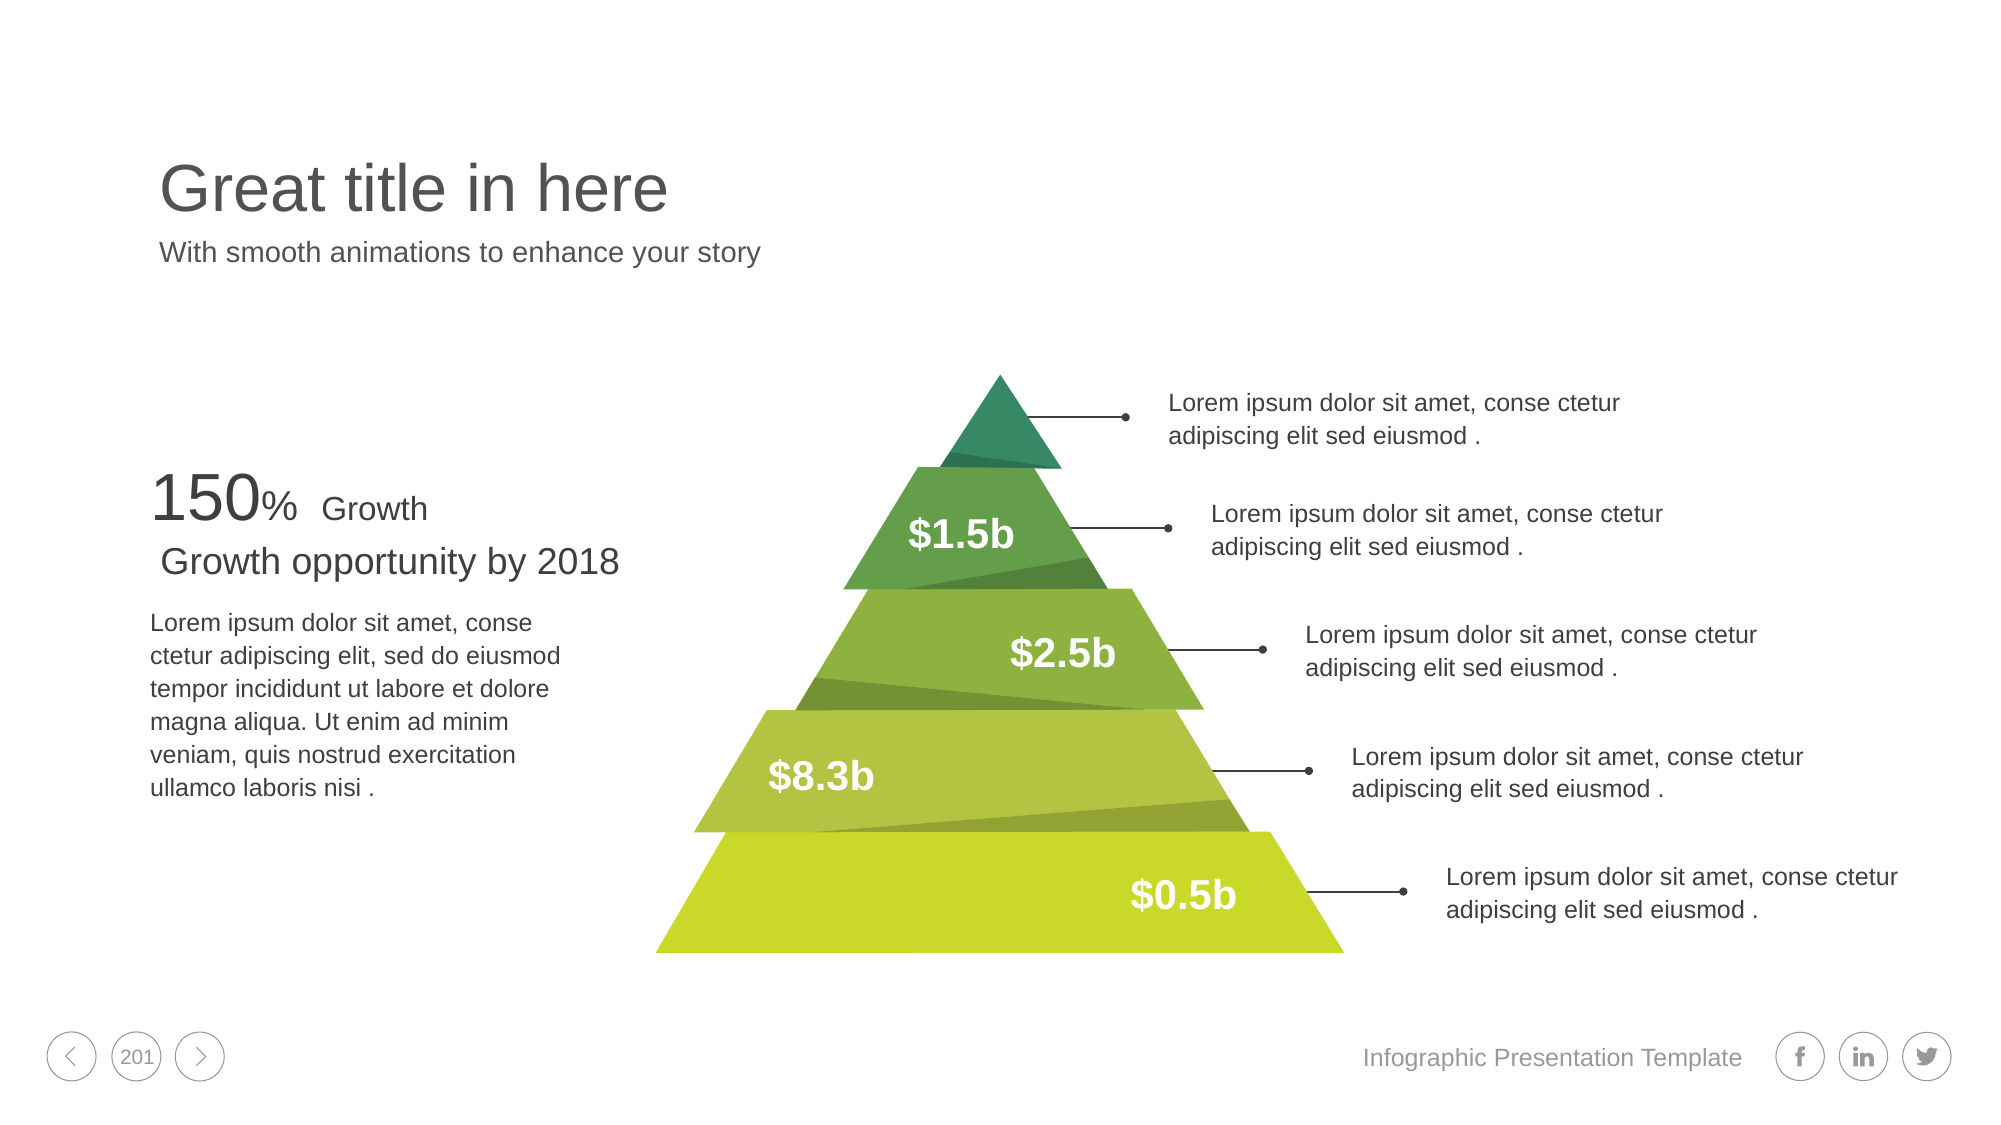

Great title in here
With smooth animations to enhance your story

Lorem ipsum dolor sit amet, conse ctetur adipiscing elit sed eiusmod .
150% Growth
Growth opportunity by 2018
Lorem ipsum dolor sit amet, conse ctetur adipiscing elit, sed do eiusmod tempor incididunt ut labore et dolore magna aliqua. Ut enim ad minim veniam, quis nostrud exercitation ullamco laboris nisi .
Lorem ipsum dolor sit amet, conse ctetur adipiscing elit sed eiusmod .
$1.5b
Lorem ipsum dolor sit amet, conse ctetur adipiscing elit sed eiusmod .
$2.5b
Lorem ipsum dolor sit amet, conse ctetur adipiscing elit sed eiusmod .
$8.3b
Lorem ipsum dolor sit amet, conse ctetur adipiscing elit sed eiusmod .
$0.5b
201